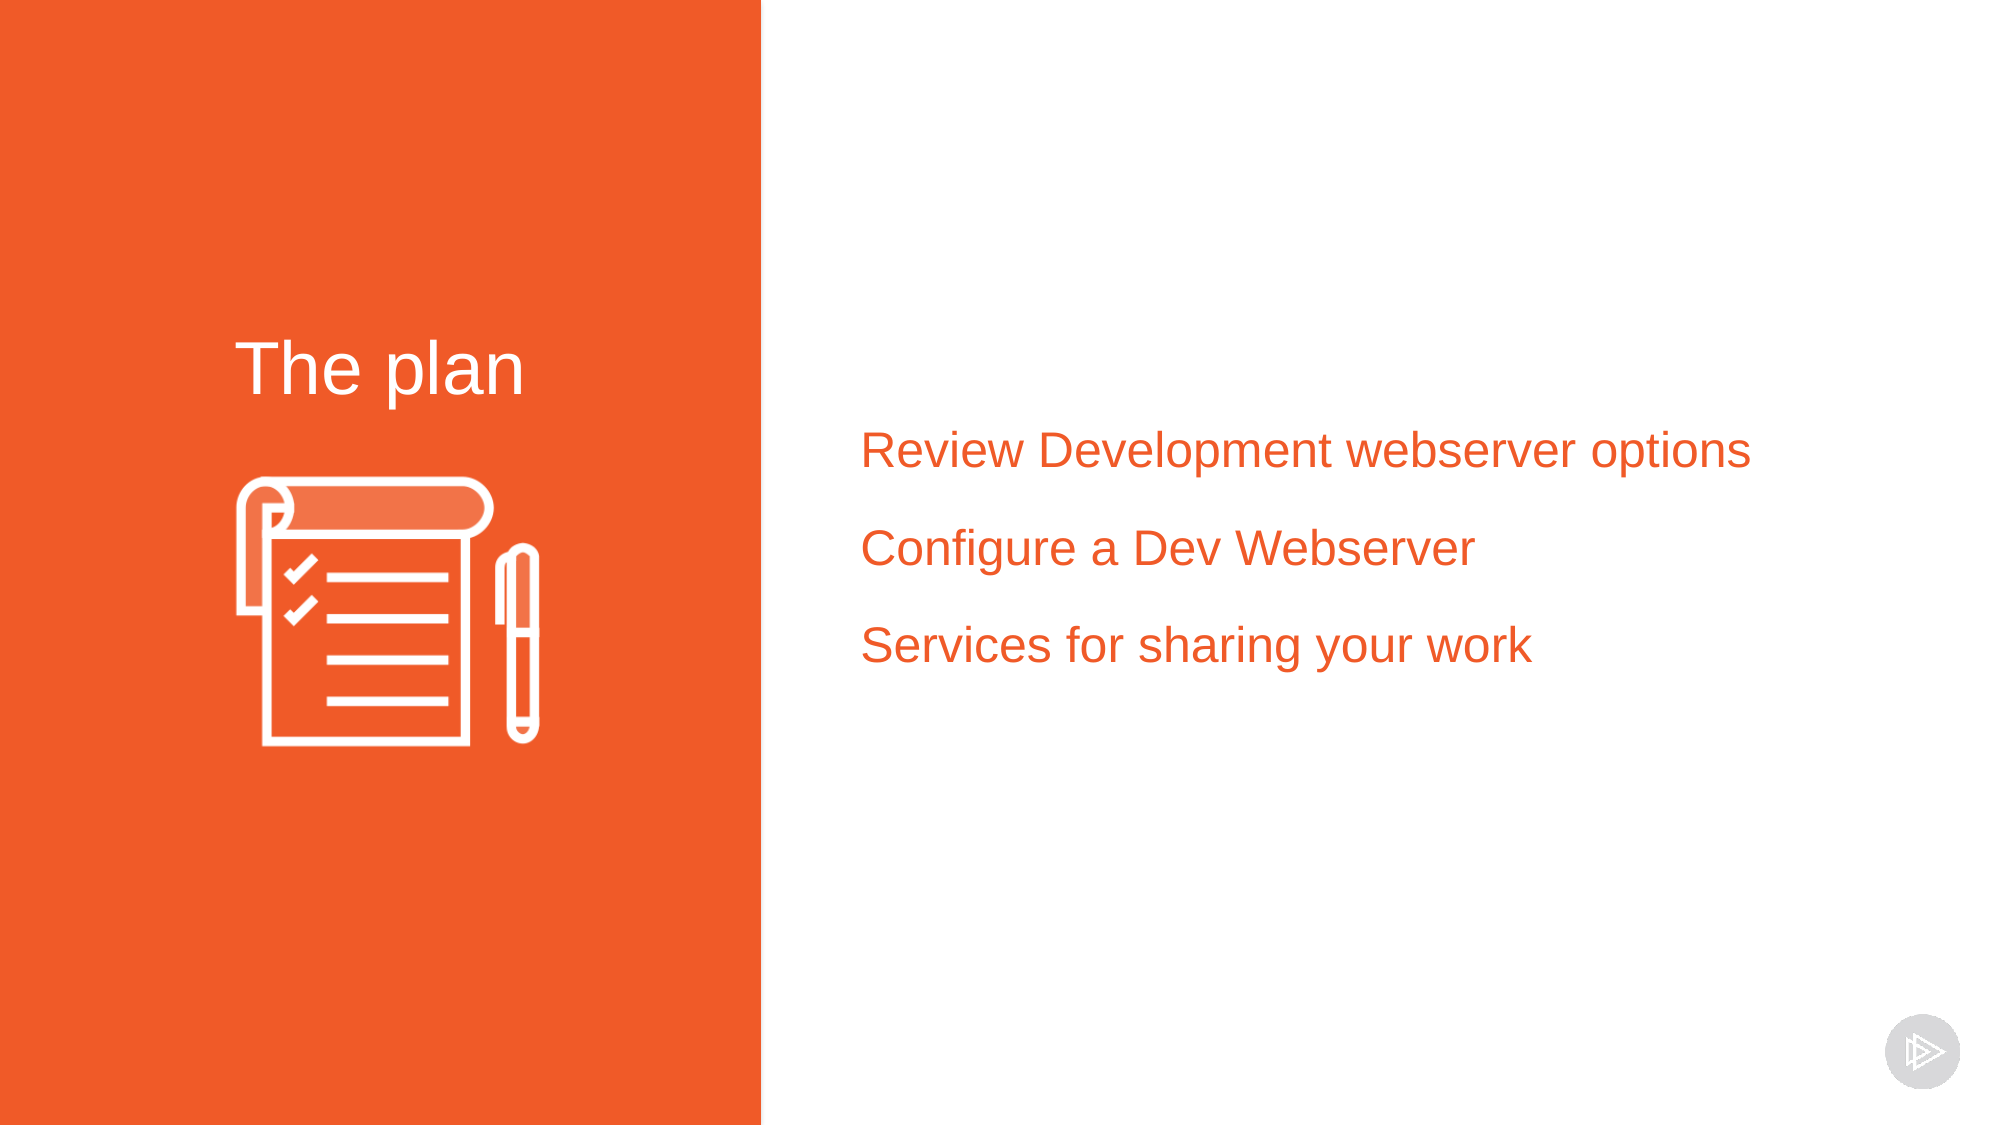

Review Development webserver options
Configure a Dev Webserver
Services for sharing your work
The plan